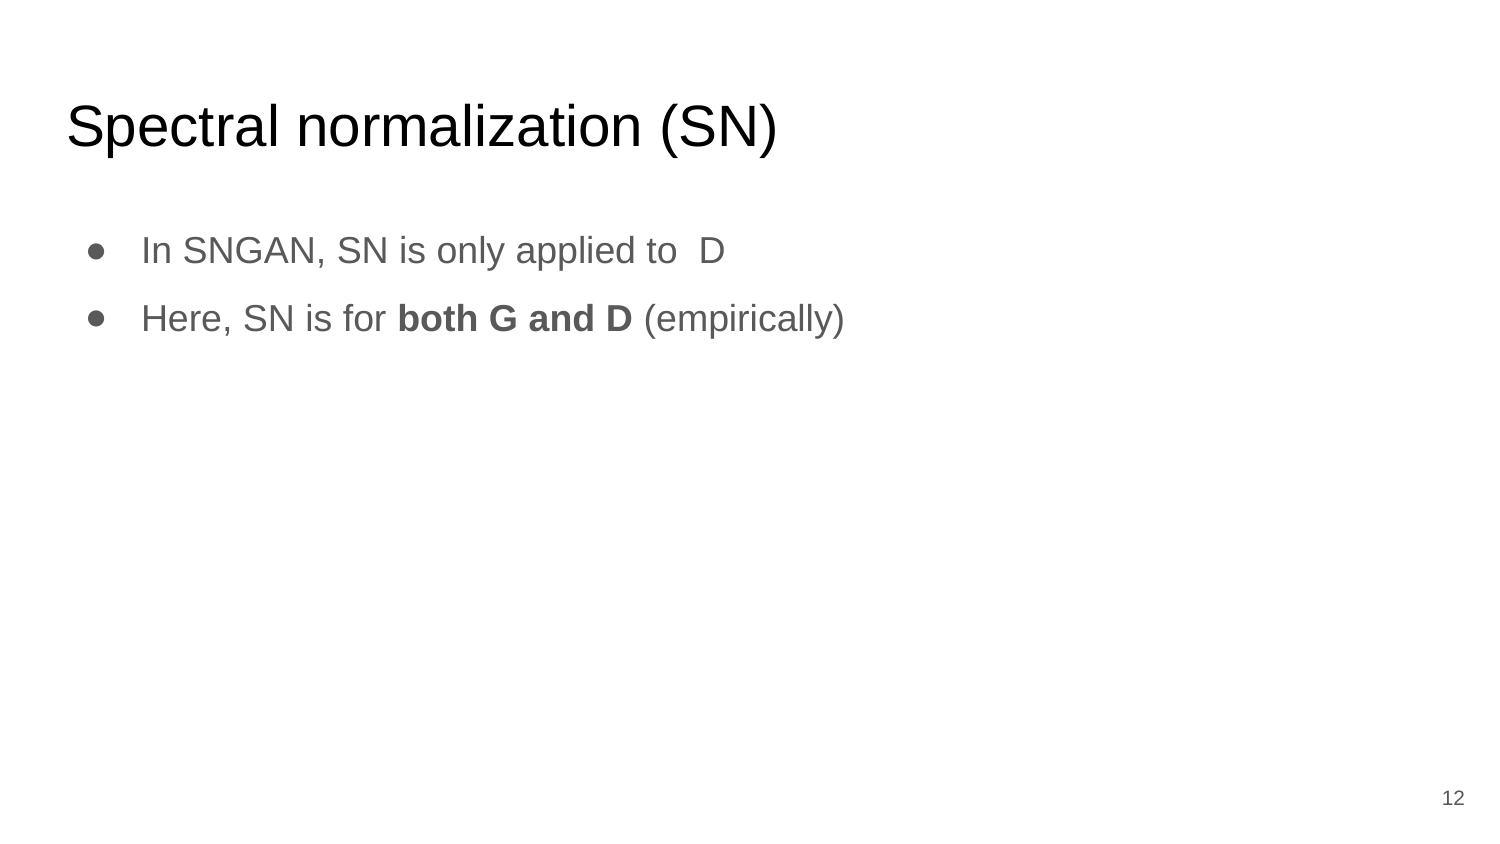

# Spectral normalization (SN)
In SNGAN, SN is only applied to  D
Here, SN is for both G and D (empirically)
12